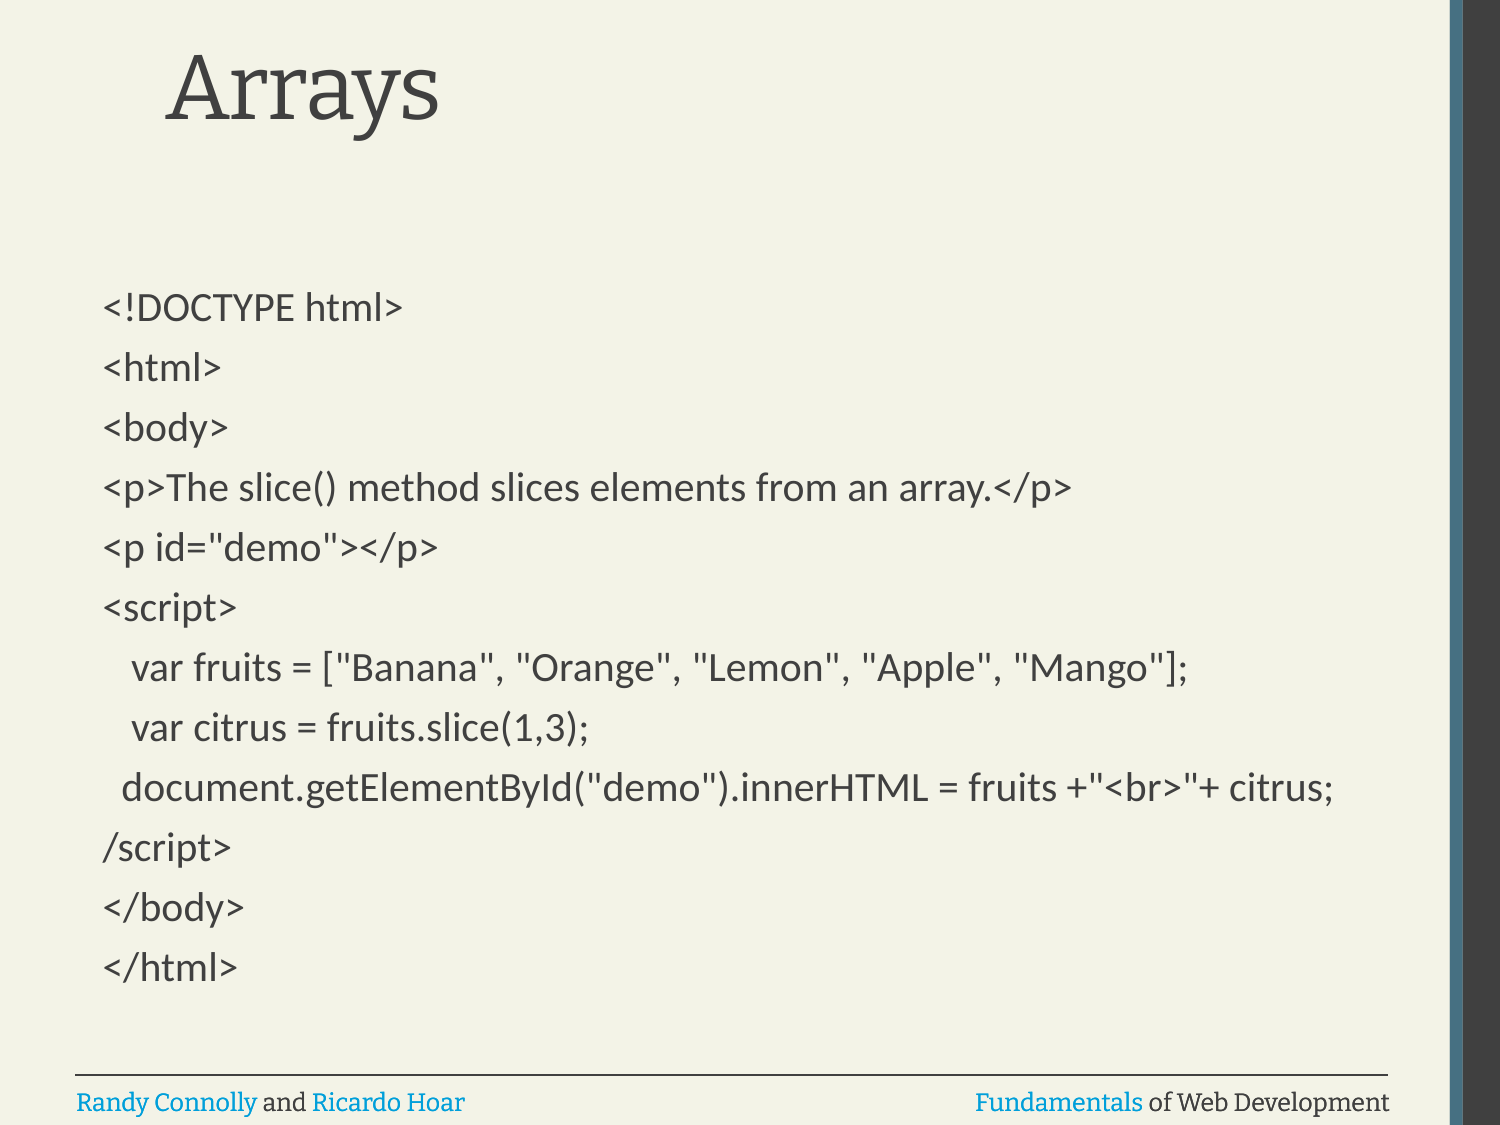

# Arrays
<!DOCTYPE html>
<html>
<body>
<p>The slice() method slices elements from an array.</p>
<p id="demo"></p>
<script>
   var fruits = ["Banana", "Orange", "Lemon", "Apple", "Mango"];
   var citrus = fruits.slice(1,3);
  document.getElementById("demo").innerHTML = fruits +"<br>"+ citrus;
/script>
</body>
</html>